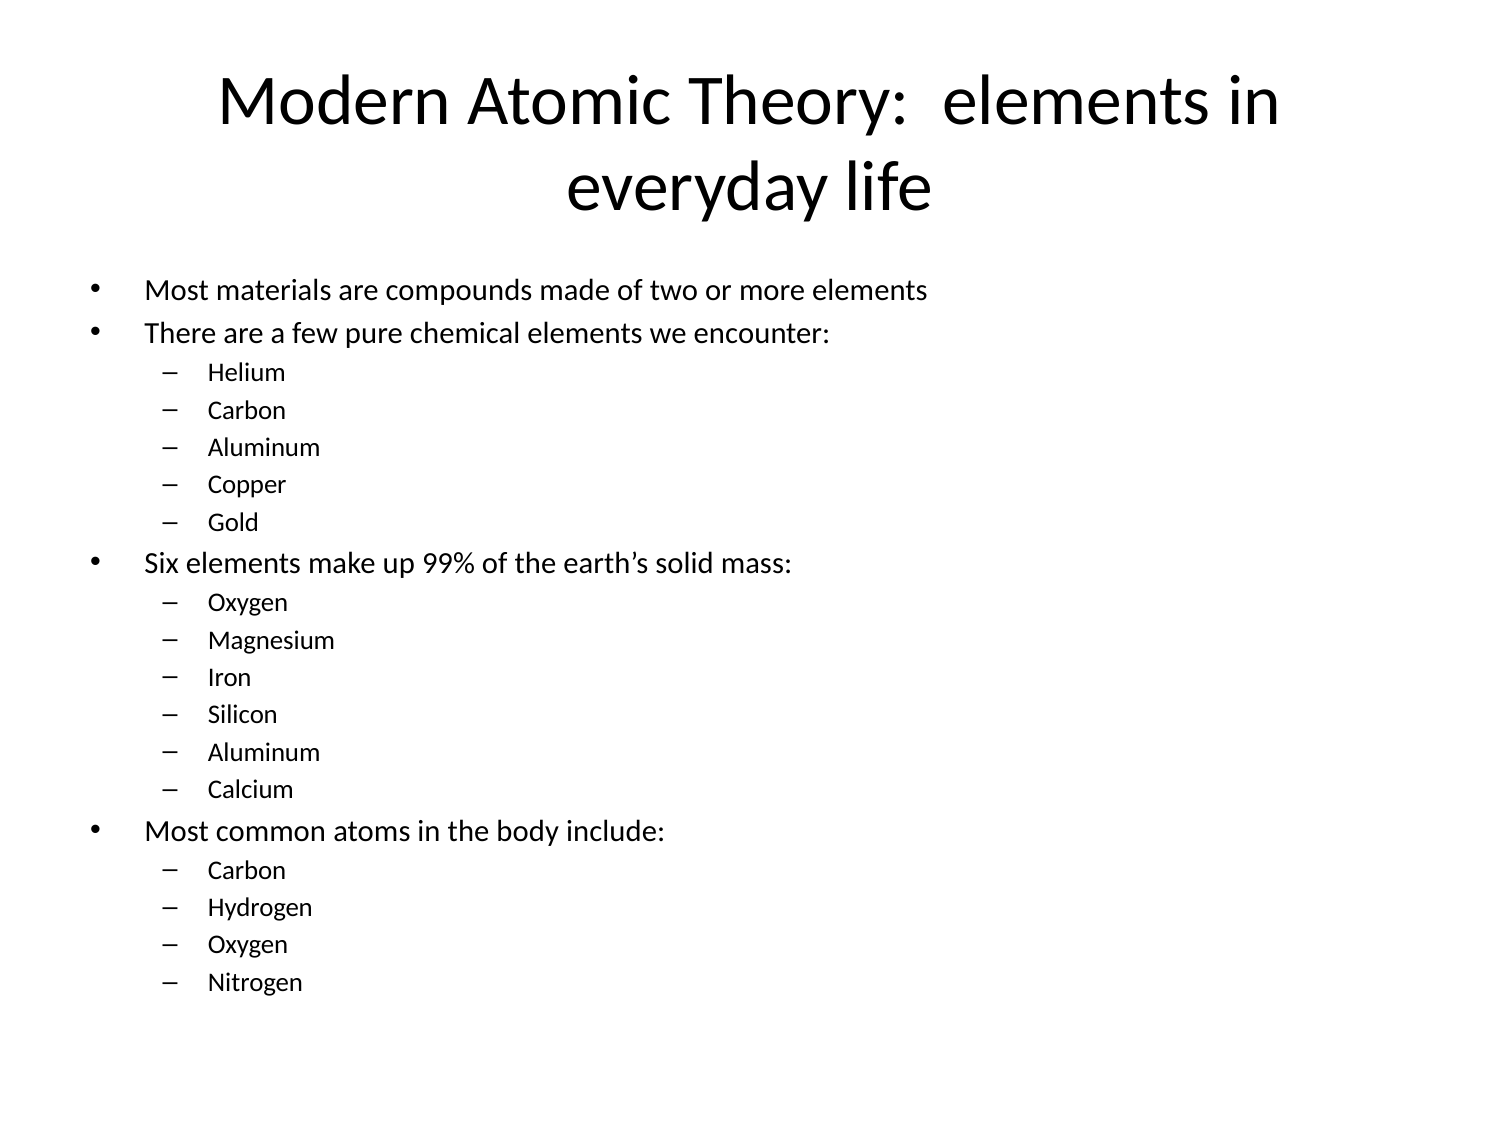

# Modern Atomic Theory:  elements in everyday life
Most materials are compounds made of two or more elements
There are a few pure chemical elements we encounter:
Helium
Carbon
Aluminum
Copper
Gold
Six elements make up 99% of the earth’s solid mass:
Oxygen
Magnesium
Iron
Silicon
Aluminum
Calcium
Most common atoms in the body include:
Carbon
Hydrogen
Oxygen
Nitrogen